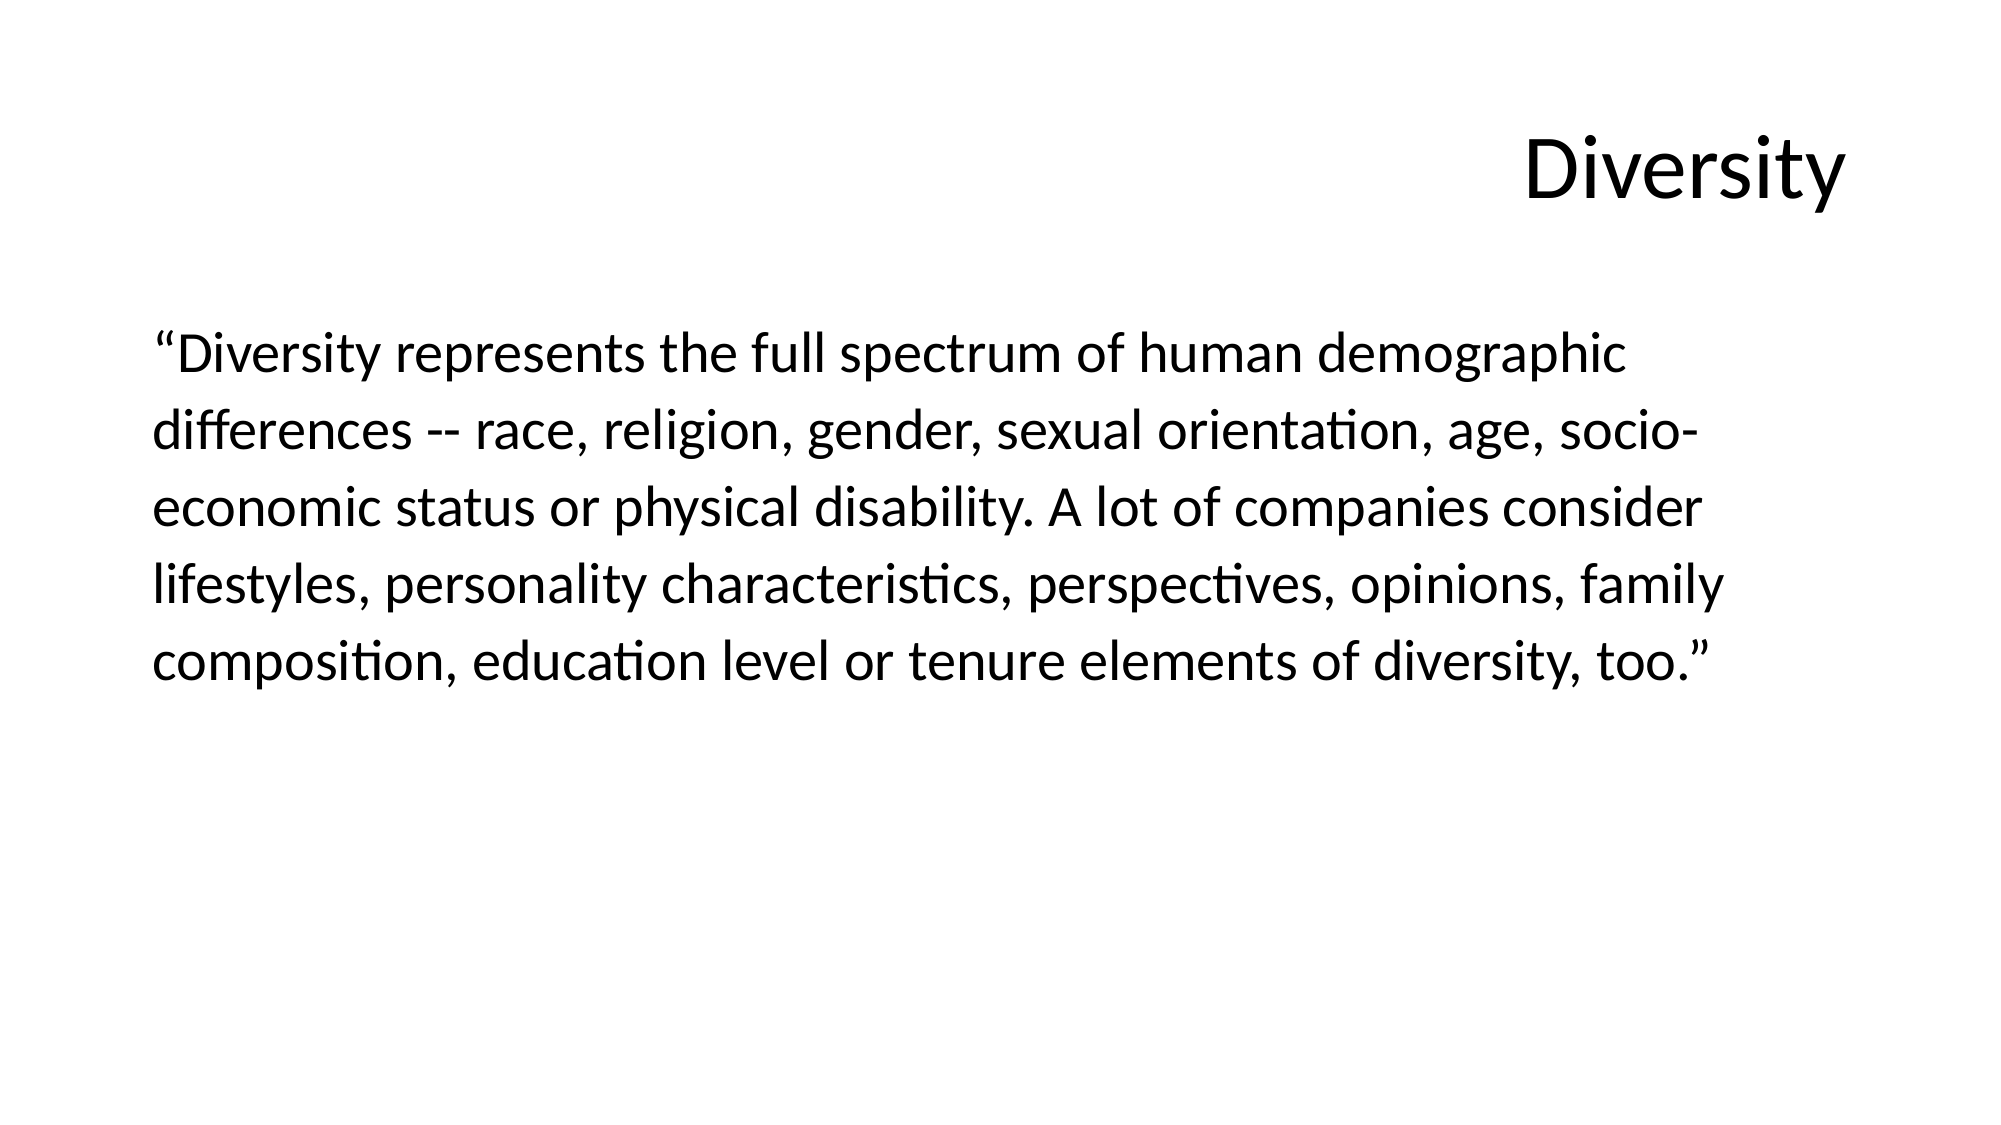

# Diversity
“Diversity represents the full spectrum of human demographic differences -- race, religion, gender, sexual orientation, age, socio-economic status or physical disability. A lot of companies consider lifestyles, personality characteristics, perspectives, opinions, family composition, education level or tenure elements of diversity, too.”